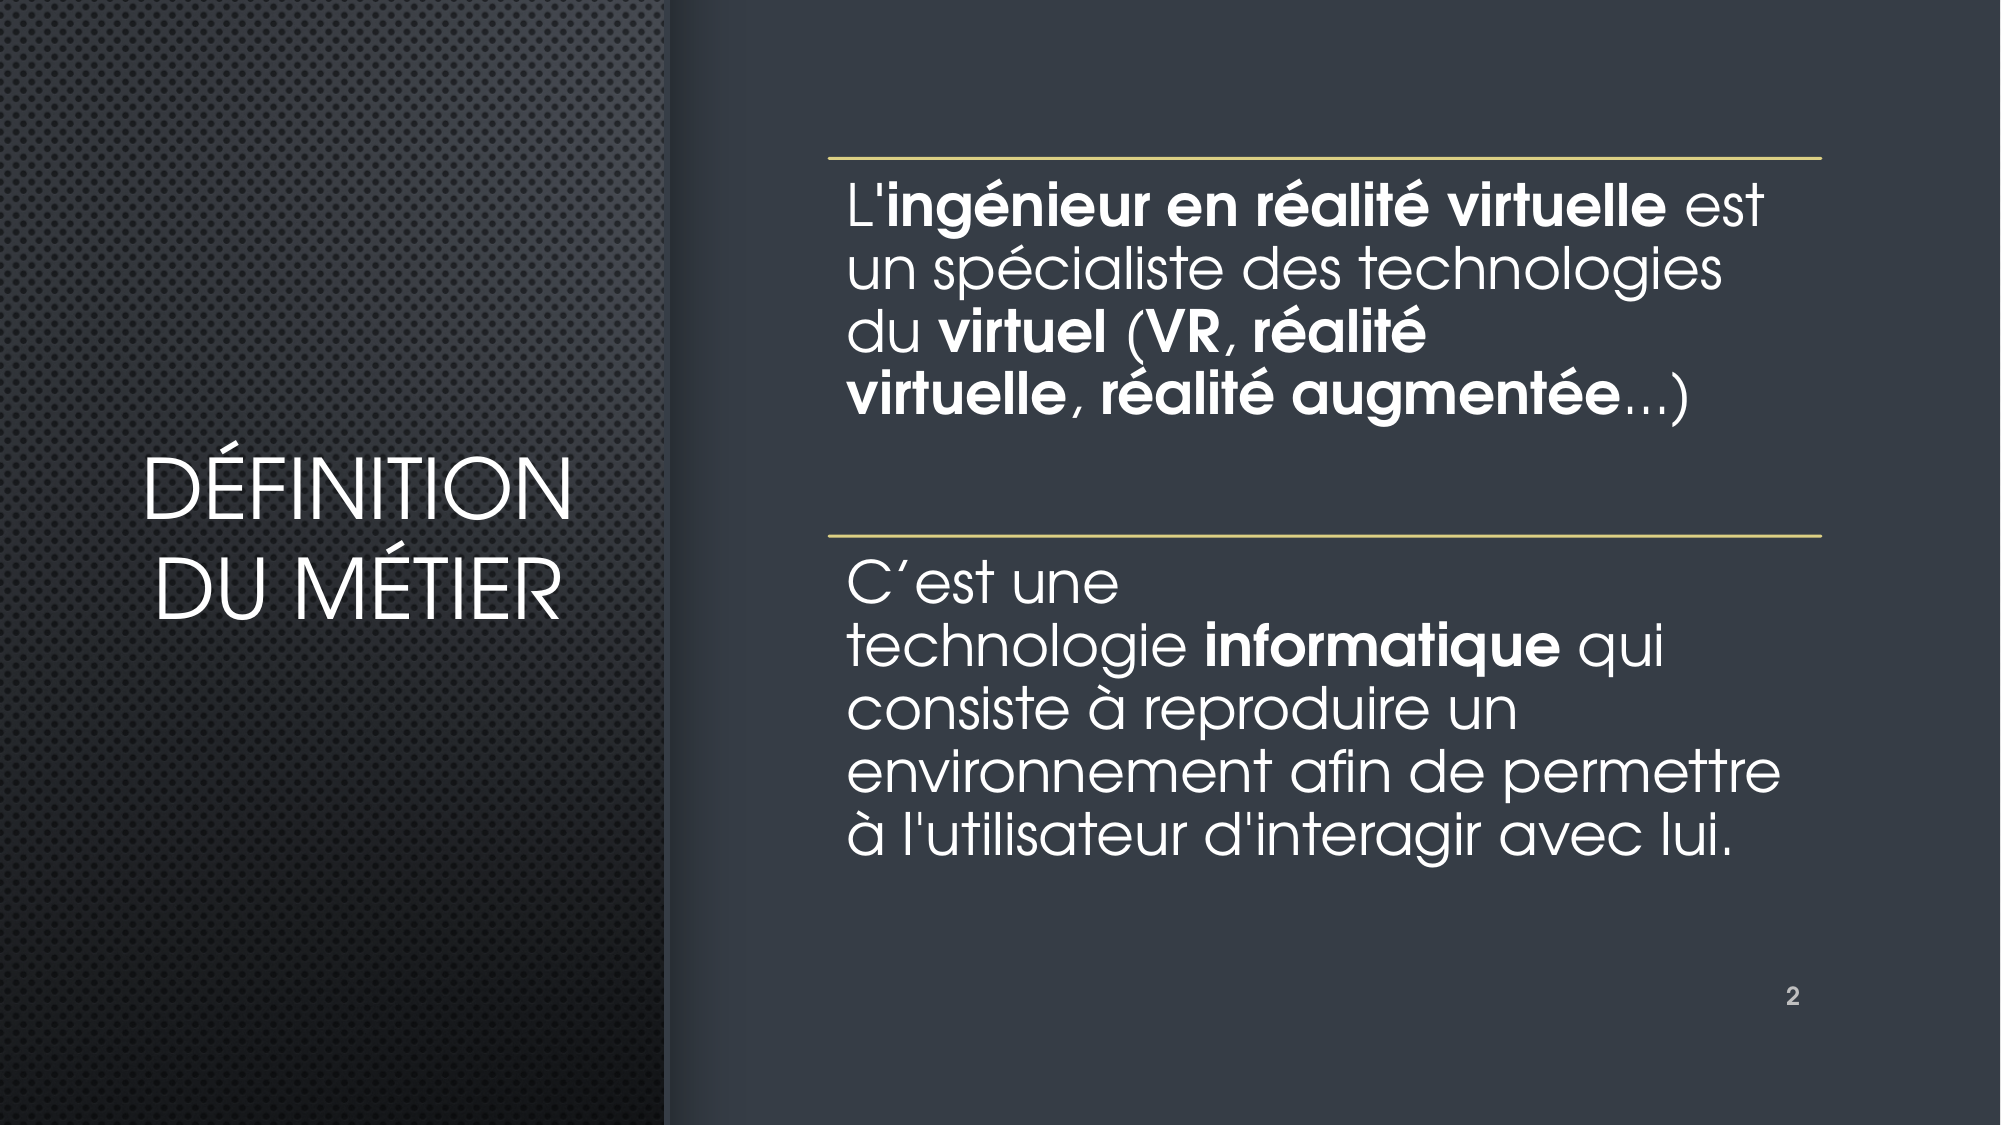

L'ingénieur en réalité virtuelle est un spécialiste des technologies du virtuel (VR, réalité virtuelle, réalité augmentée...)
C’est une technologie informatique qui consiste à reproduire un environnement afin de permettre à l'utilisateur d'interagir avec lui.
# Définition du métier

2